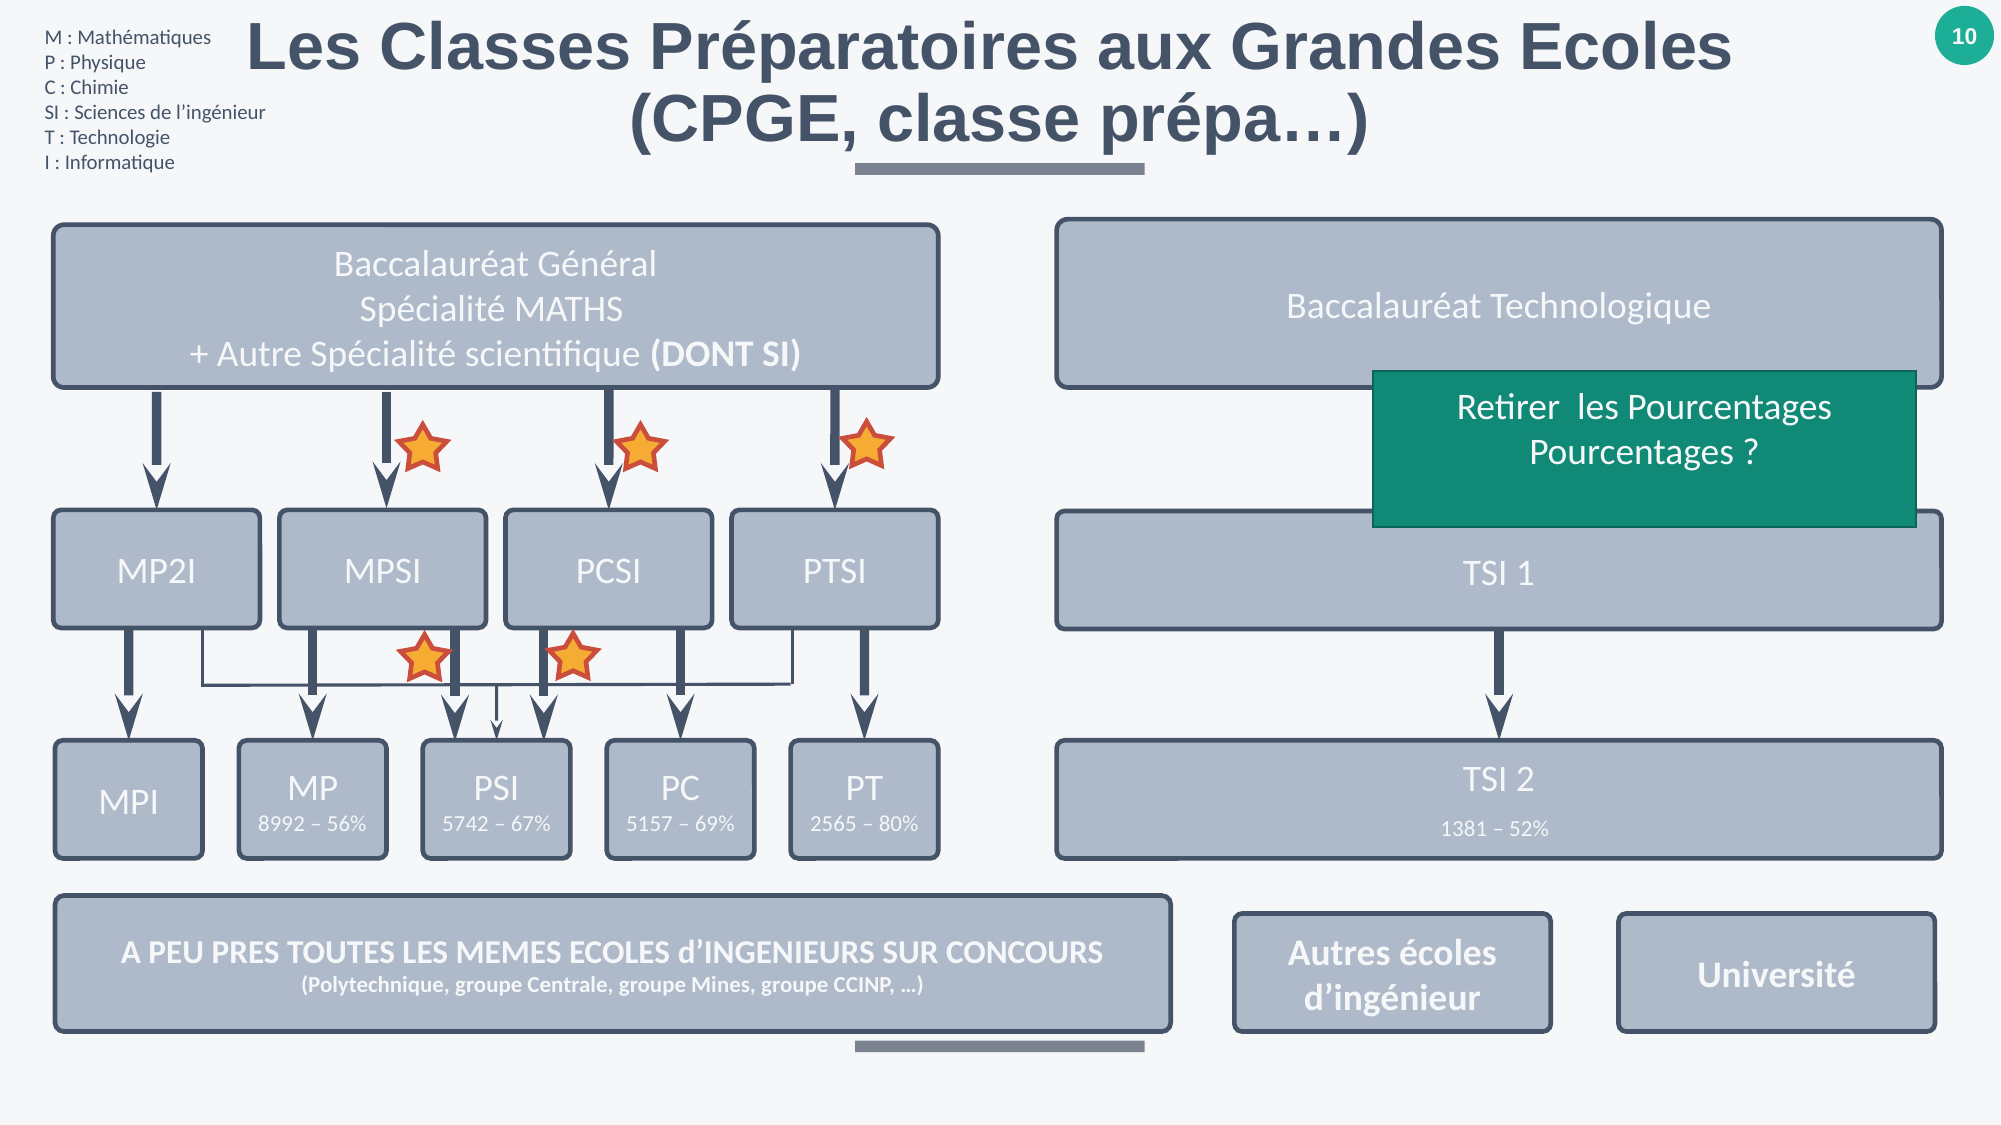

# Les Classes Préparatoires aux Grandes Ecoles (CPGE, classe prépa…)
M : Mathématiques
P : Physique
C : Chimie
SI : Sciences de l’ingénieur
T : Technologie
I : Informatique

Baccalauréat Technologique
Baccalauréat Général
Spécialité MATHS
+ Autre Spécialité scientifique (DONT SI)
Retirer  les Pourcentages
Pourcentages ?

MP2I
MPSI
PCSI
PTSI
TSI 1

MPI
MP
8992 – 56%
PSI
5742 – 67%
PC
5157 – 69%
PT
2565 – 80%
TSI 2
1381 – 52%
A PEU PRES TOUTES LES MEMES ECOLES d’INGENIEURS SUR CONCOURS
(Polytechnique, groupe Centrale, groupe Mines, groupe CCINP, …)
Autres écoles d’ingénieur
Université